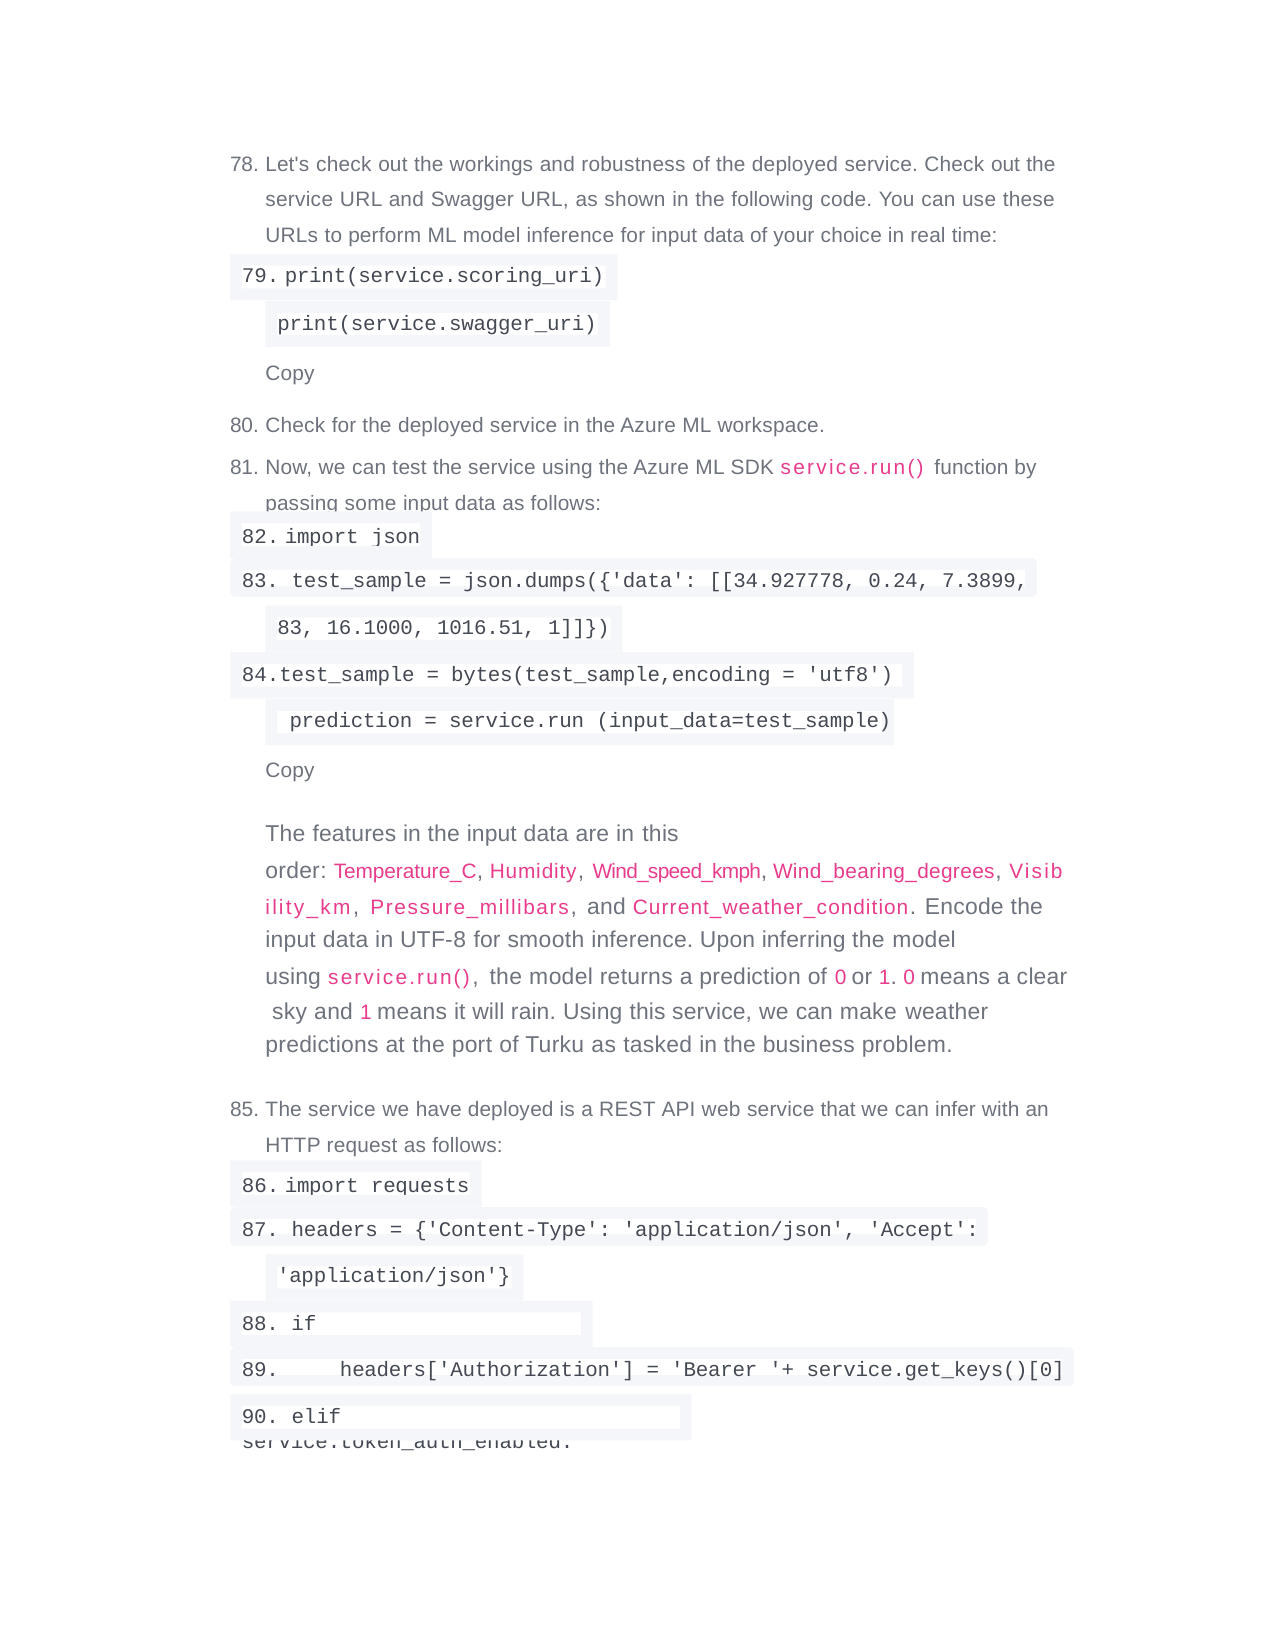

Let's check out the workings and robustness of the deployed service. Check out the  service URL and Swagger URL, as shown in the following code. You can use these  URLs to perform ML model inference for input data of your choice in real time:
print(service.scoring_uri)

print(service.swagger_uri)

Copy

Check for the deployed service in the Azure ML workspace.
Now, we can test the service using the Azure ML SDK service.run() function by  passing some input data as follows:
import json

83. test_sample = json.dumps({'data': [[34.927778, 0.24, 7.3899,

83, 16.1000, 1016.51, 1]]})
test_sample = bytes(test_sample,encoding = 'utf8')  prediction = service.run (input_data=test_sample)

Copy

The features in the input data are in this
order: Temperature_C, Humidity, Wind_speed_kmph, Wind_bearing_degrees, Visib  ility_km, Pressure_millibars, and Current_weather_condition. Encode the
input data in UTF-8 for smooth inference. Upon inferring the model
using service.run(), the model returns a prediction of 0 or 1. 0 means a clear  sky and 1 means it will rain. Using this service, we can make weather
predictions at the port of Turku as tasked in the business problem.

The service we have deployed is a REST API web service that we can infer with an  HTTP request as follows:
import requests

87. headers = {'Content-Type': 'application/json', 'Accept':

'application/json'}

88. if service.auth_enabled:

89.	headers['Authorization'] = 'Bearer '+ service.get_keys()[0]

90. elif service.token_auth_enabled: